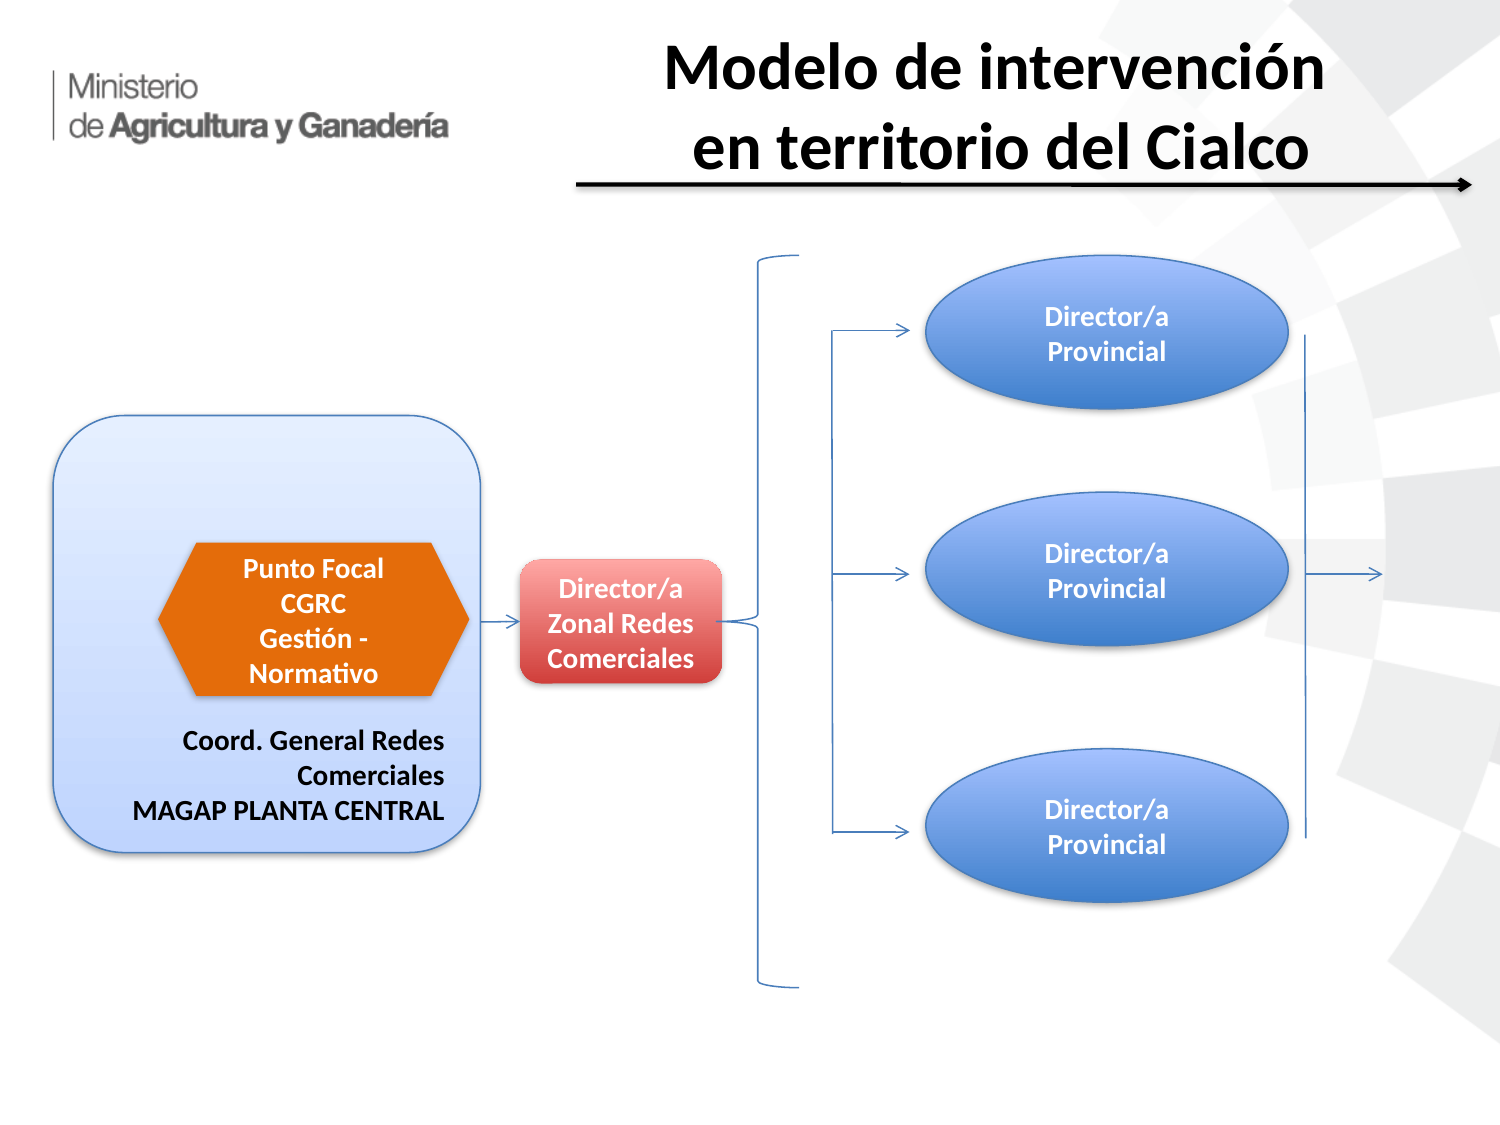

Modelo de intervención
en territorio del Cialco

Director/a Provincial

Coord. General Redes Comerciales
MAGAP PLANTA CENTRAL
Director/a Provincial
Punto Focal CGRC
Gestión - Normativo
Director/a Zonal Redes Comerciales
Director/a Provincial